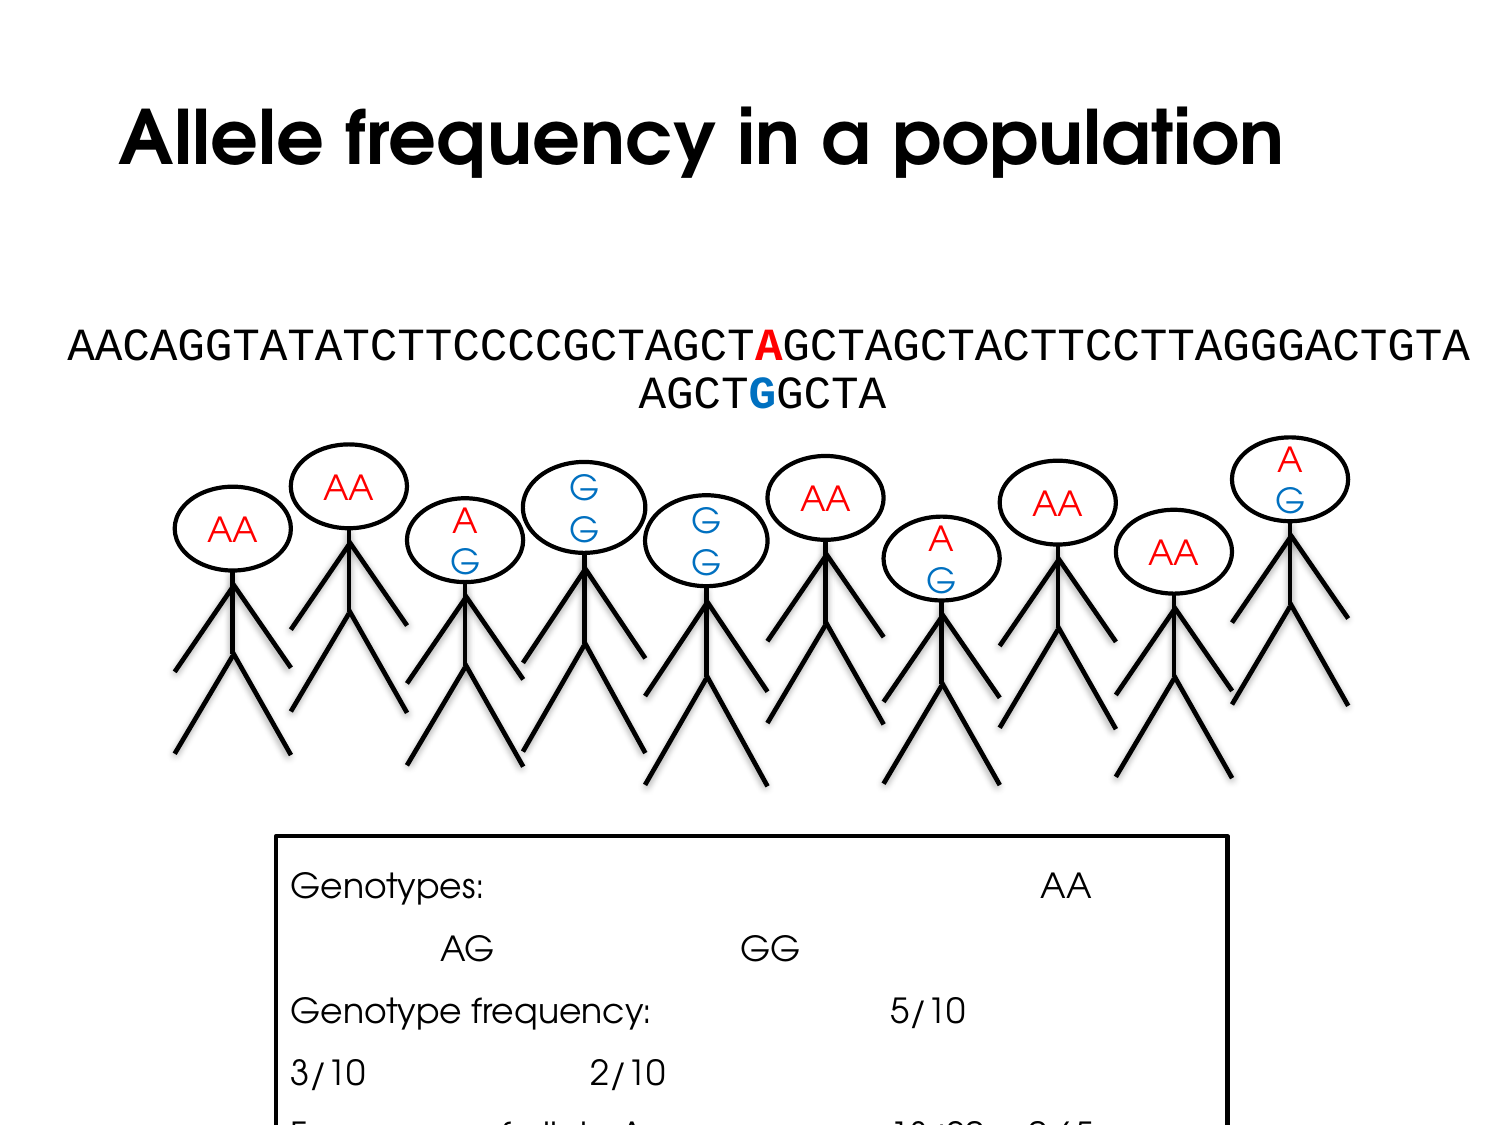

# Allele frequency in a population
AACAGGTATATCTTCCCCGCTAGCTAGCTAGCTACTTCCTTAGGGACTGTA
AGCTGGCTA
AG
AA
AA
AA
GG
AA
GG
AG
AA
AG
Genotypes: 				AA		AG		GG
Genotype frequency:		5/10		3/10		2/10
Frequency of allele A:		13/20 = 0.65
Frequency of allele G:		 7/20 = 0.35